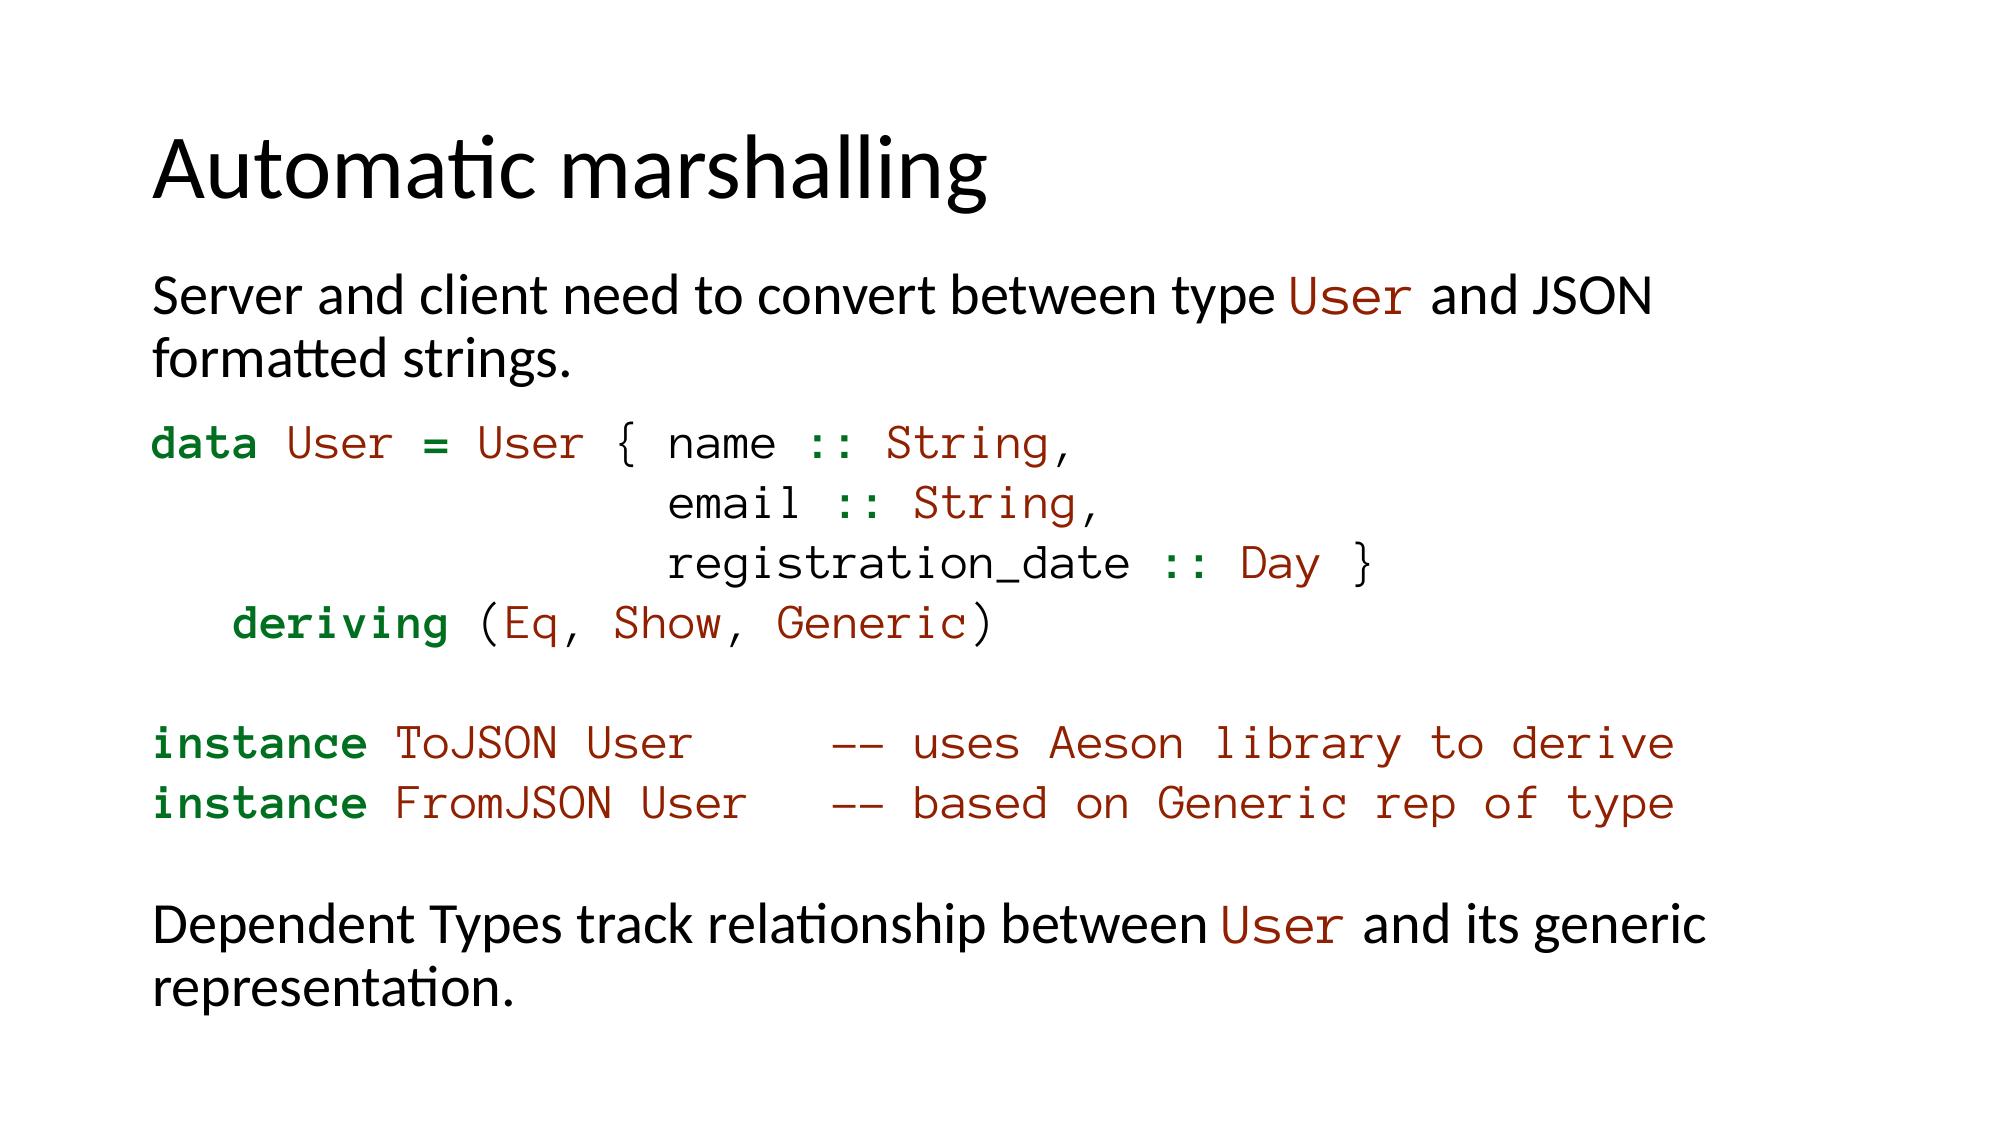

# Automatic marshalling
Server and client need to convert between type User and JSON formatted strings.

Dependent Types track relationship between User and its generic representation.
data User = User { name :: String,
                   email :: String,
                   registration_date :: Day }
   deriving (Eq, Show, Generic)

instance ToJSON User     -- uses Aeson library to derive
instance FromJSON User   -- based on Generic rep of type